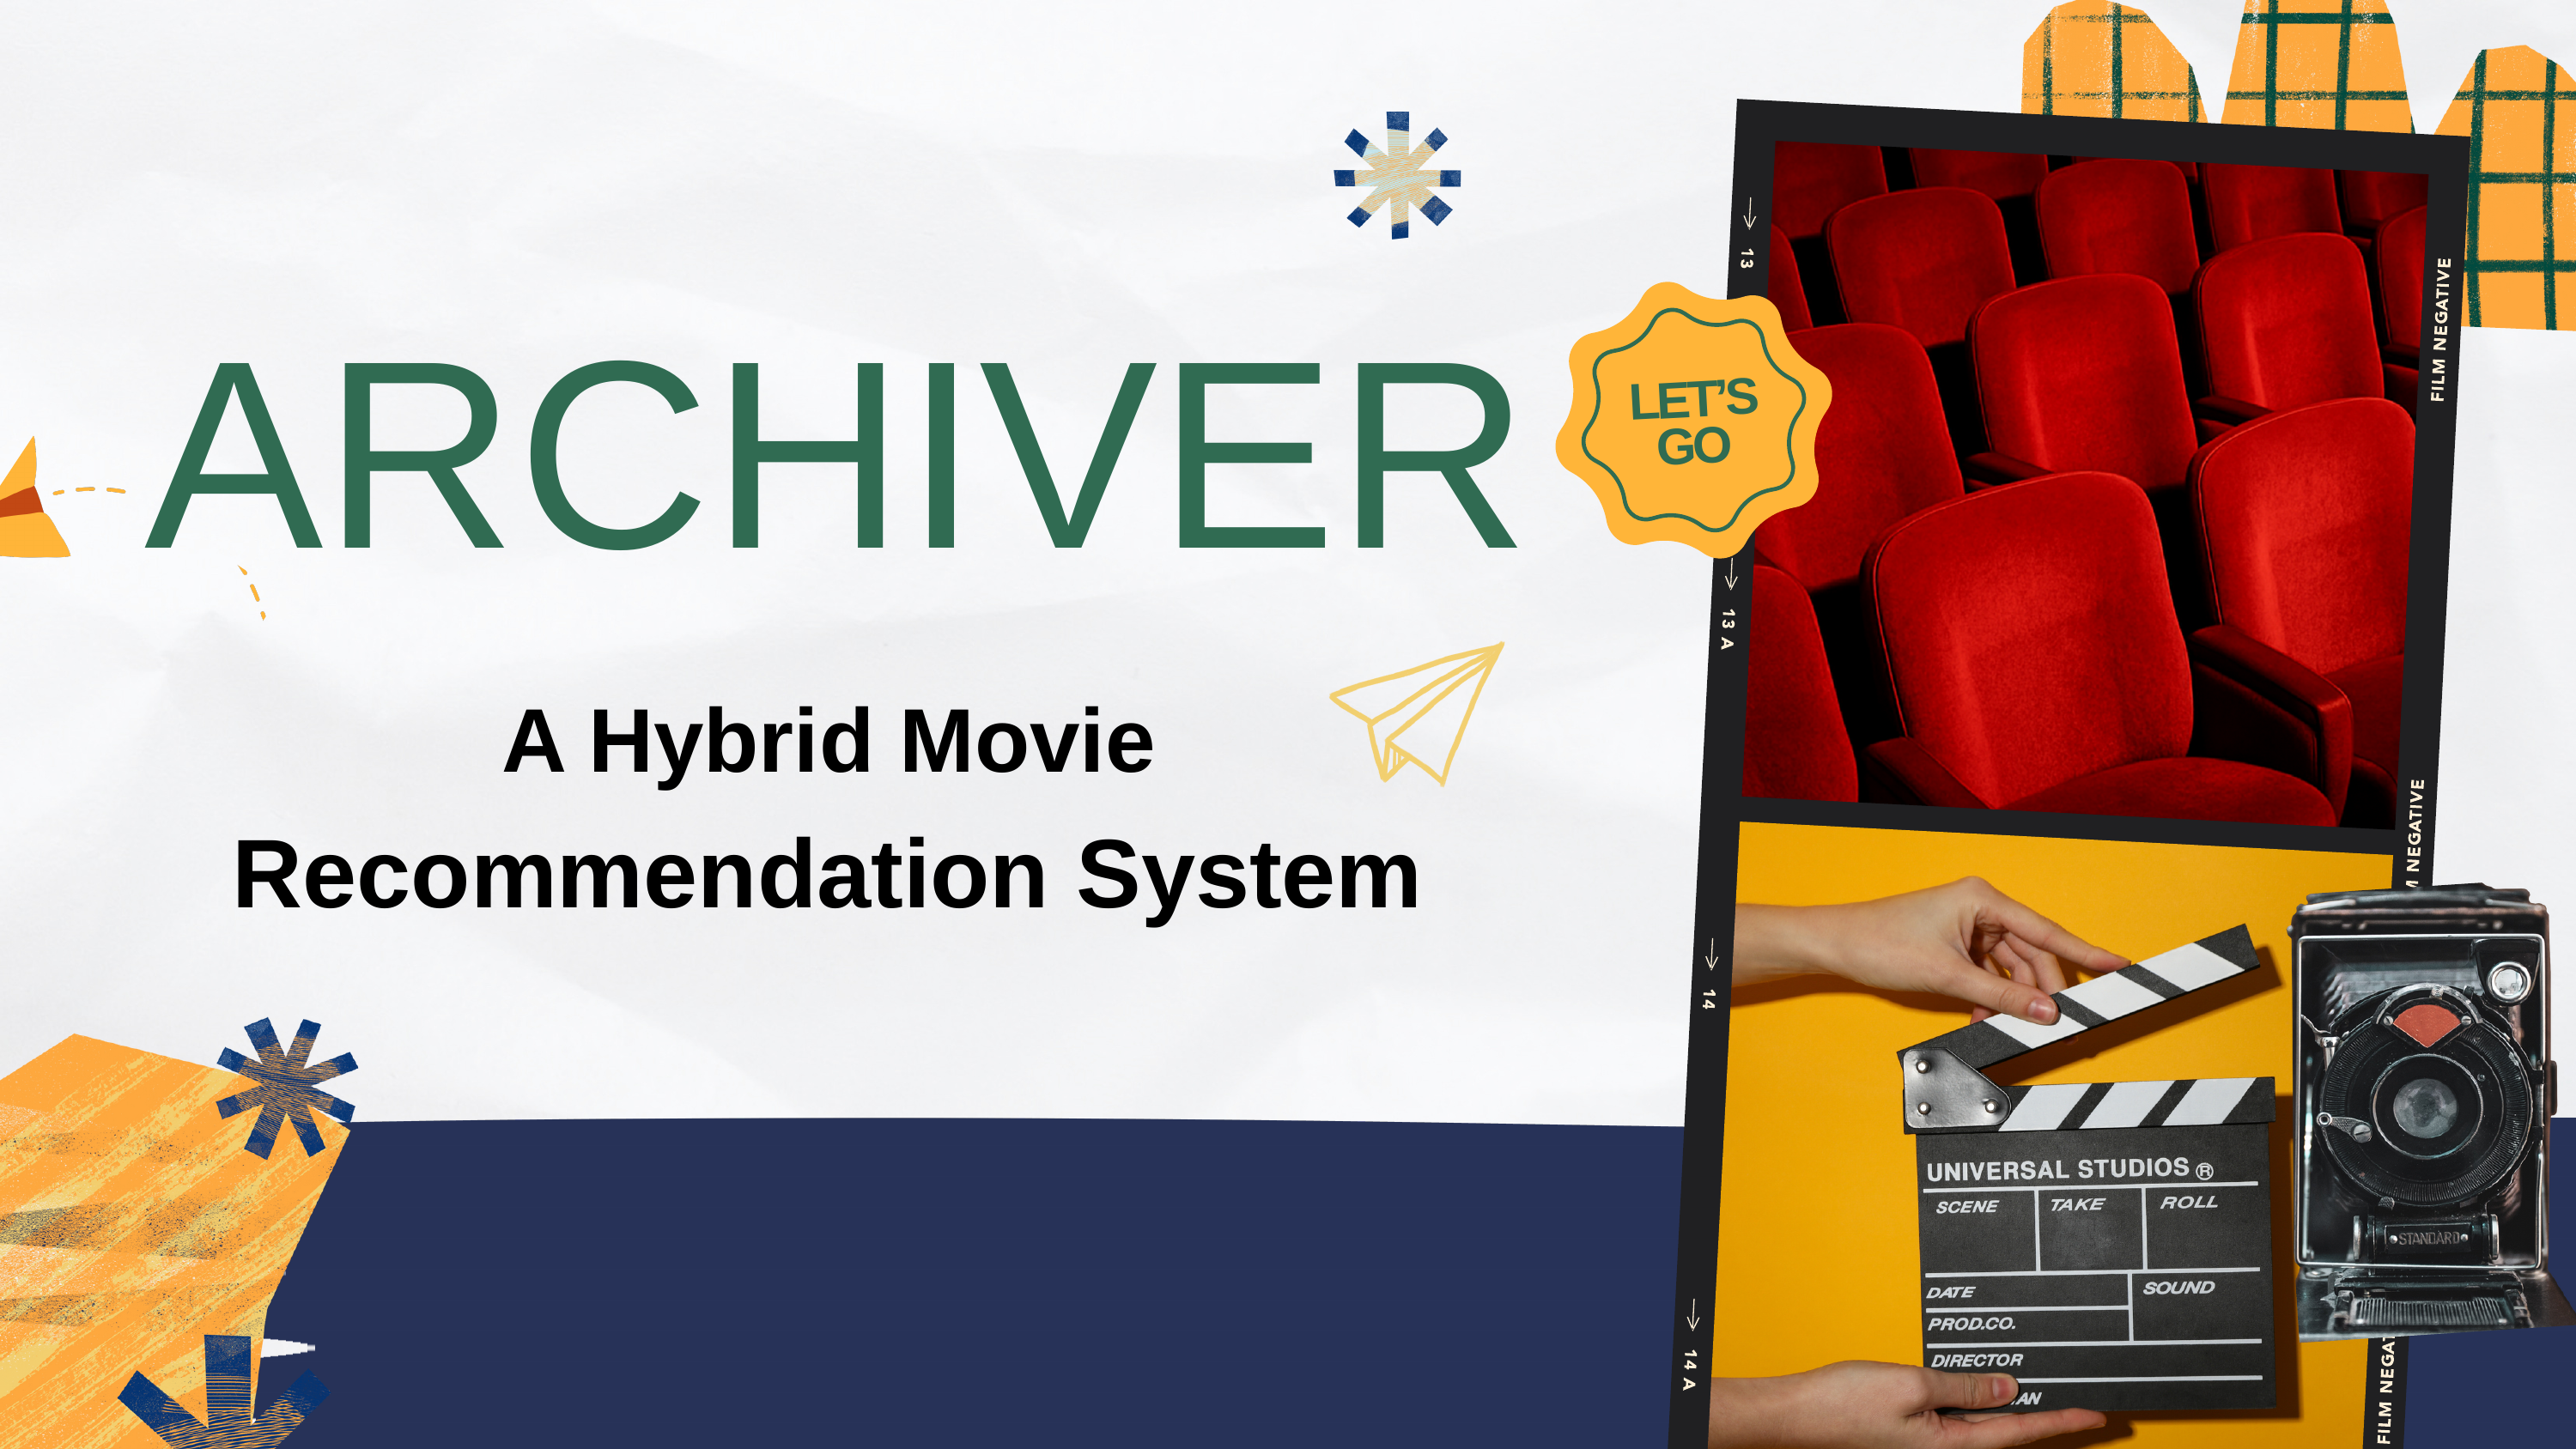

ARCHIVER

LET’S GO

A Hybrid Movie
Recommendation System